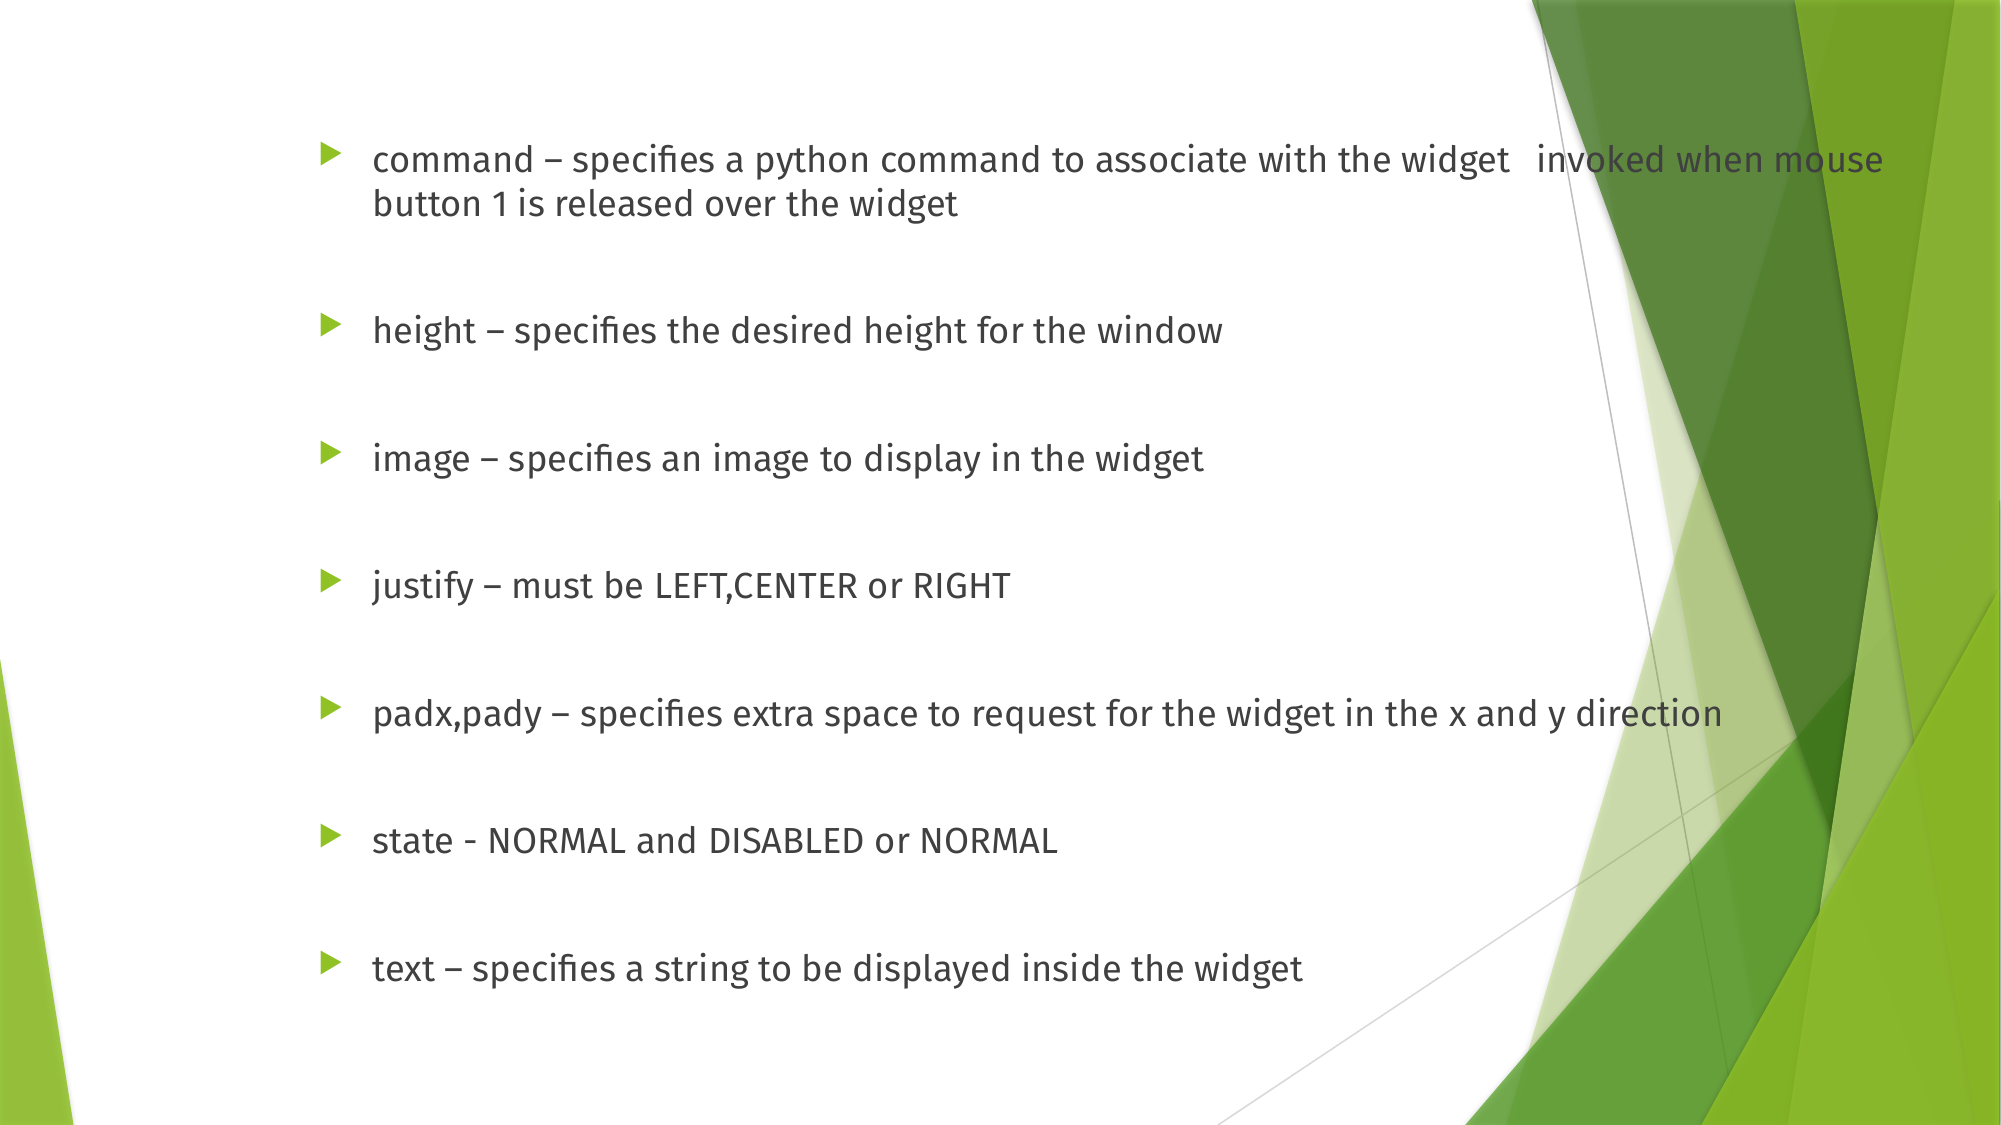

command – specifies a python command to associate with the widget 					invoked when mouse button 1 is released over the widget

height – specifies the desired height for the window

image – specifies an image to display in the widget

justify – must be LEFT,CENTER or RIGHT

padx,pady – specifies extra space to request for the widget in the x and y direction

state - NORMAL and DISABLED or NORMAL

text – specifies a string to be displayed inside the widget